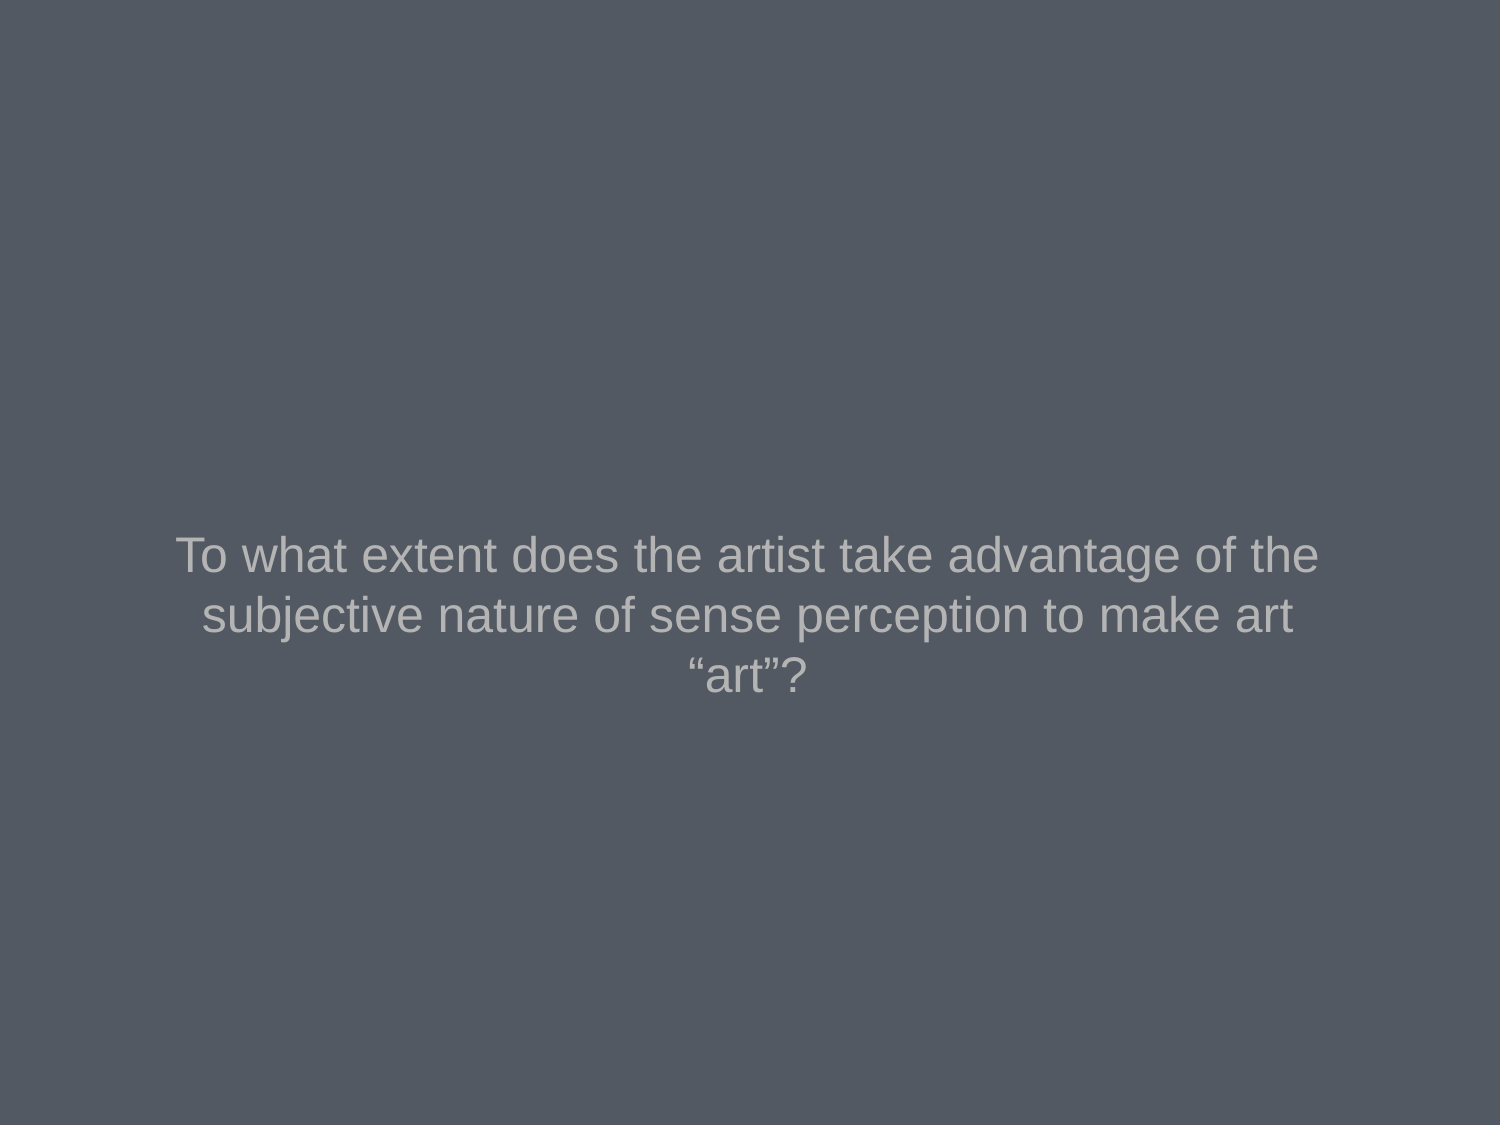

To what extent does the artist take advantage of the subjective nature of sense perception to make art “art”?